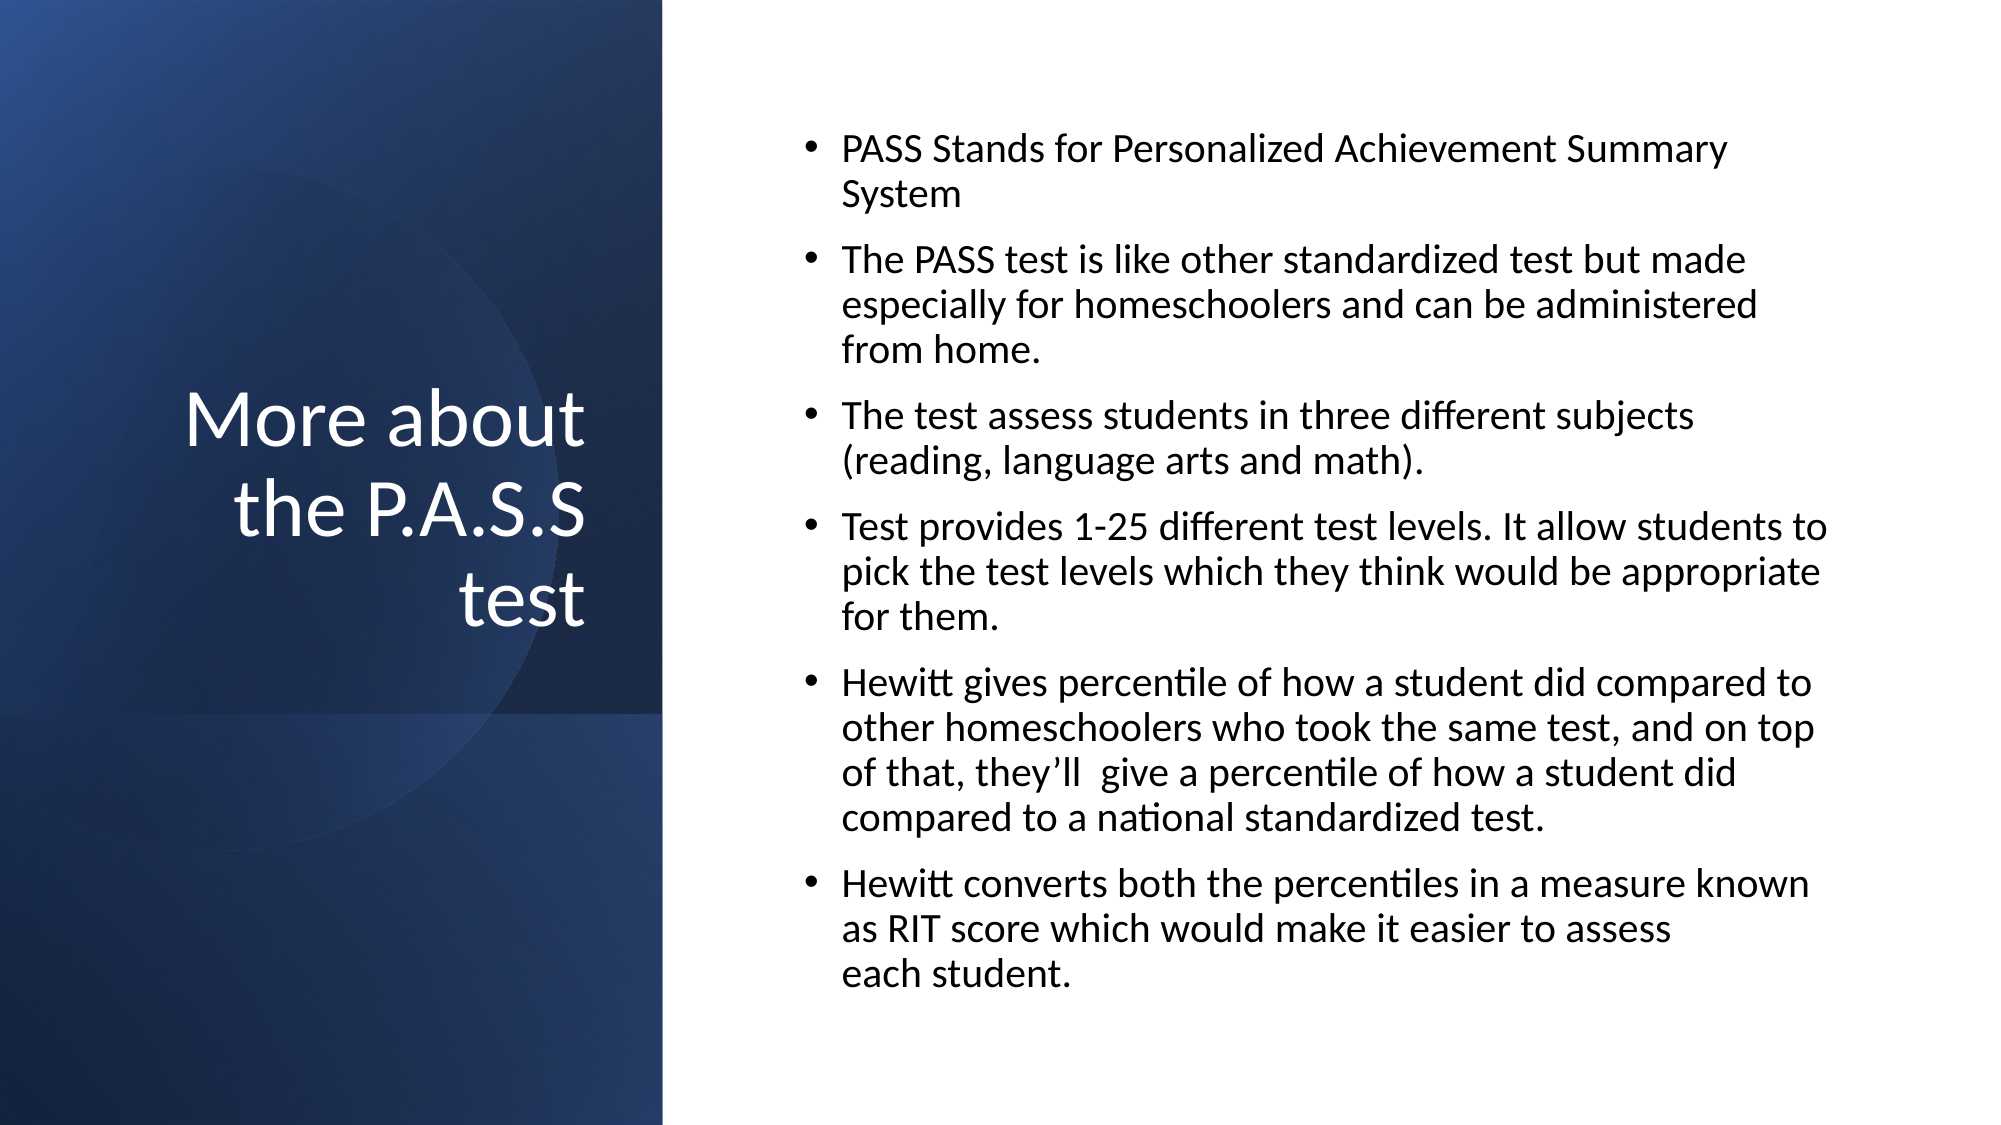

# More about the P.A.S.S test
PASS Stands for Personalized Achievement Summary System
The PASS test is like other standardized test but made especially for homeschoolers and can be administered from home.
The test assess students in three different subjects (reading, language arts and math).
Test provides 1-25 different test levels. It allow students to pick the test levels which they think would be appropriate for them.
Hewitt gives percentile of how a student did compared to other homeschoolers who took the same test, and on top of that, they’ll  give a percentile of how a student did compared to a national standardized test.
Hewitt converts both the percentiles in a measure known as RIT score which would make it easier to assess each student.

4